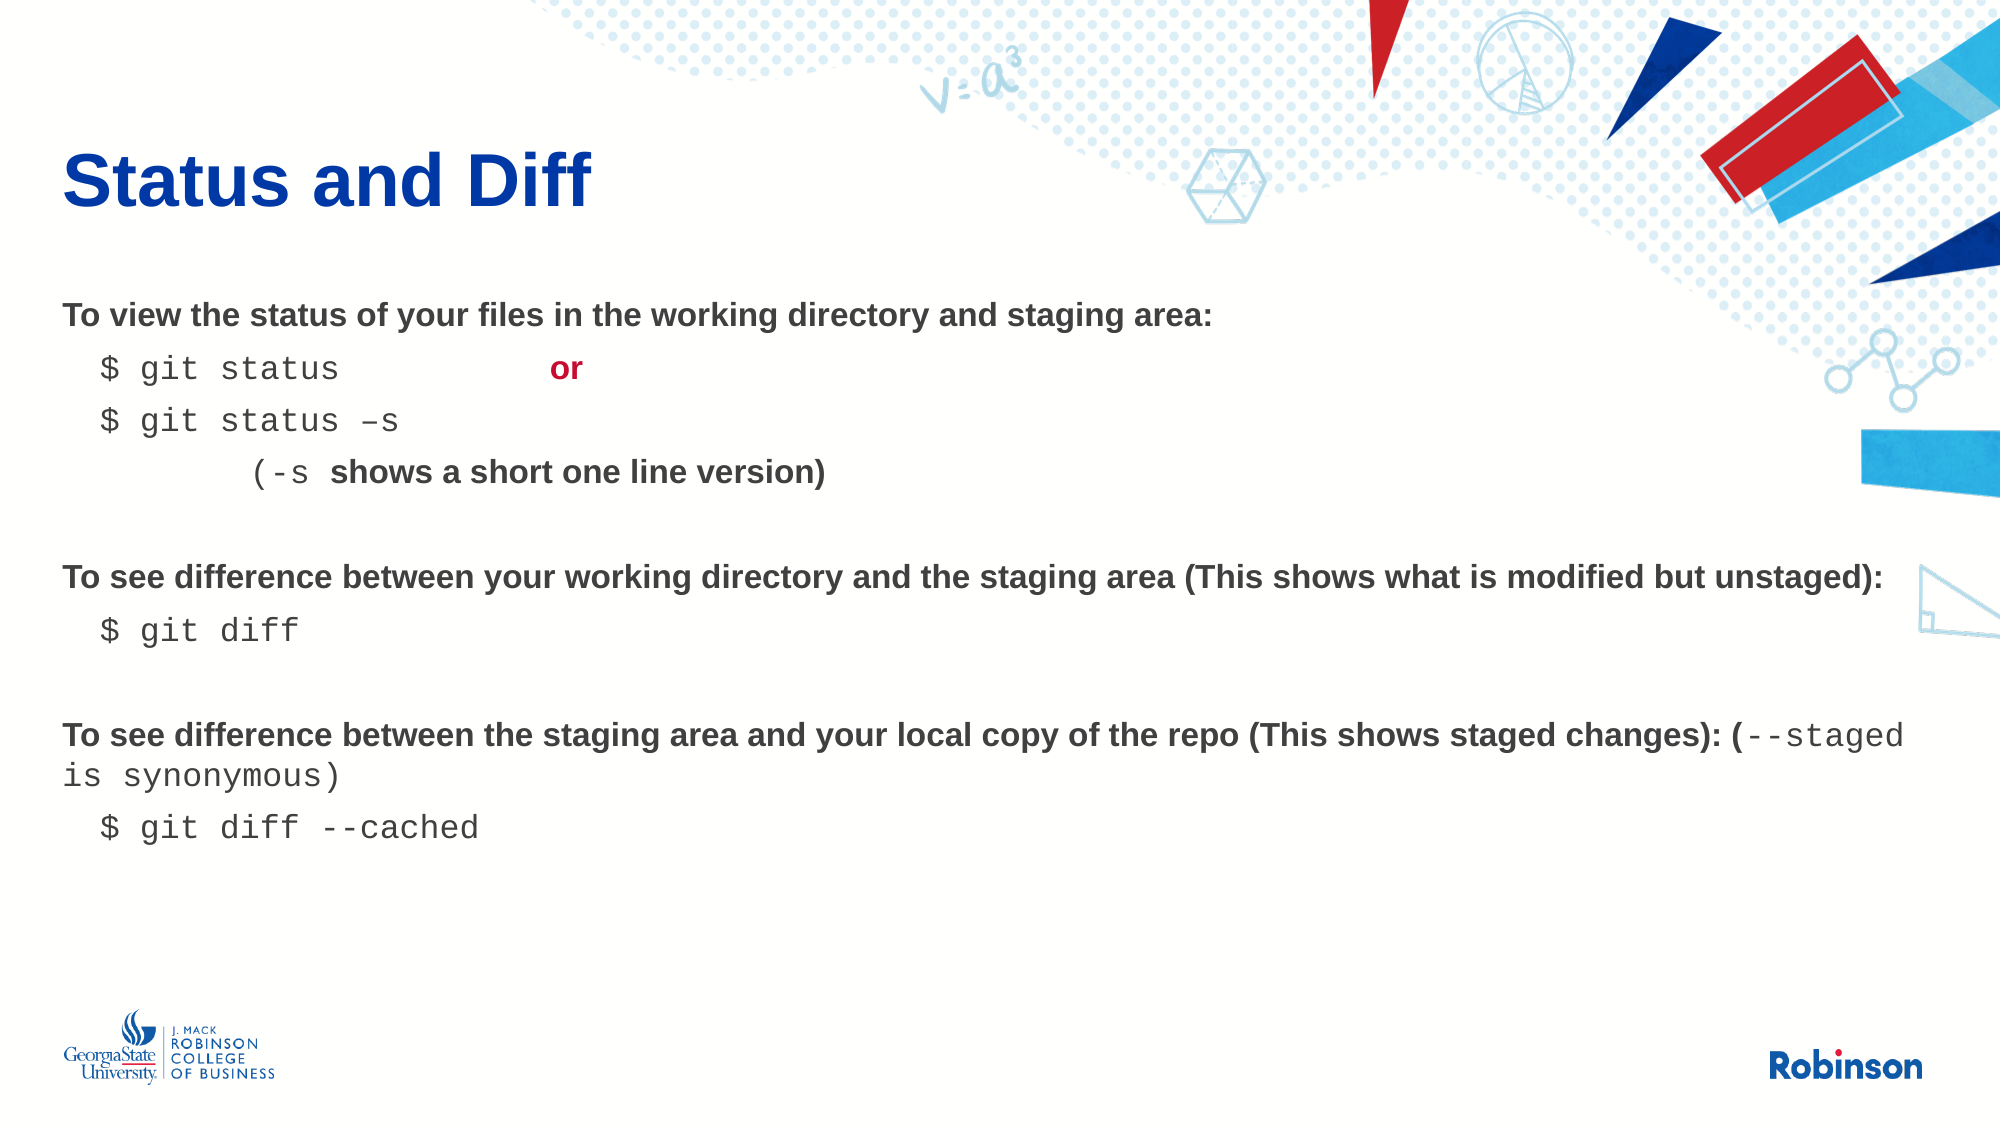

# Status and Diff
To view the status of your files in the working directory and staging area:
$ git status		or
$ git status –s
	(-s shows a short one line version)

To see difference between your working directory and the staging area (This shows what is modified but unstaged):
$ git diff

To see difference between the staging area and your local copy of the repo (This shows staged changes): (--staged is synonymous)
$ git diff --cached